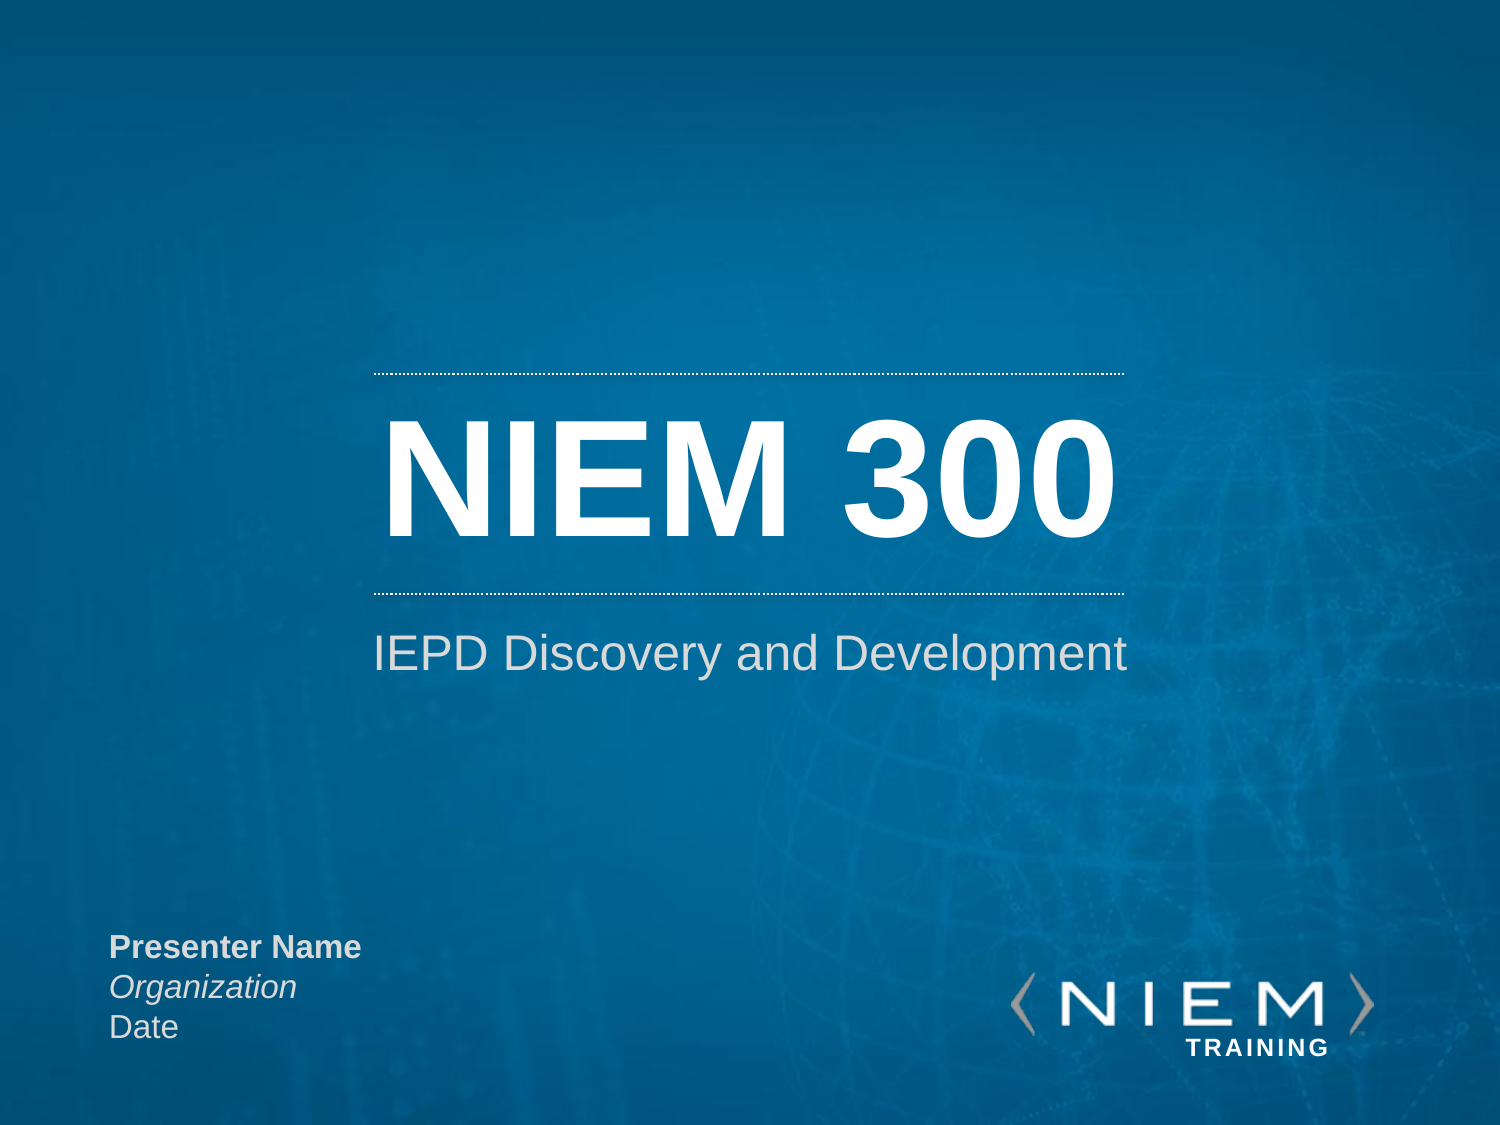

# NIEM 300
IEPD Discovery and Development
Presenter Name
Organization
Date
TRAINING